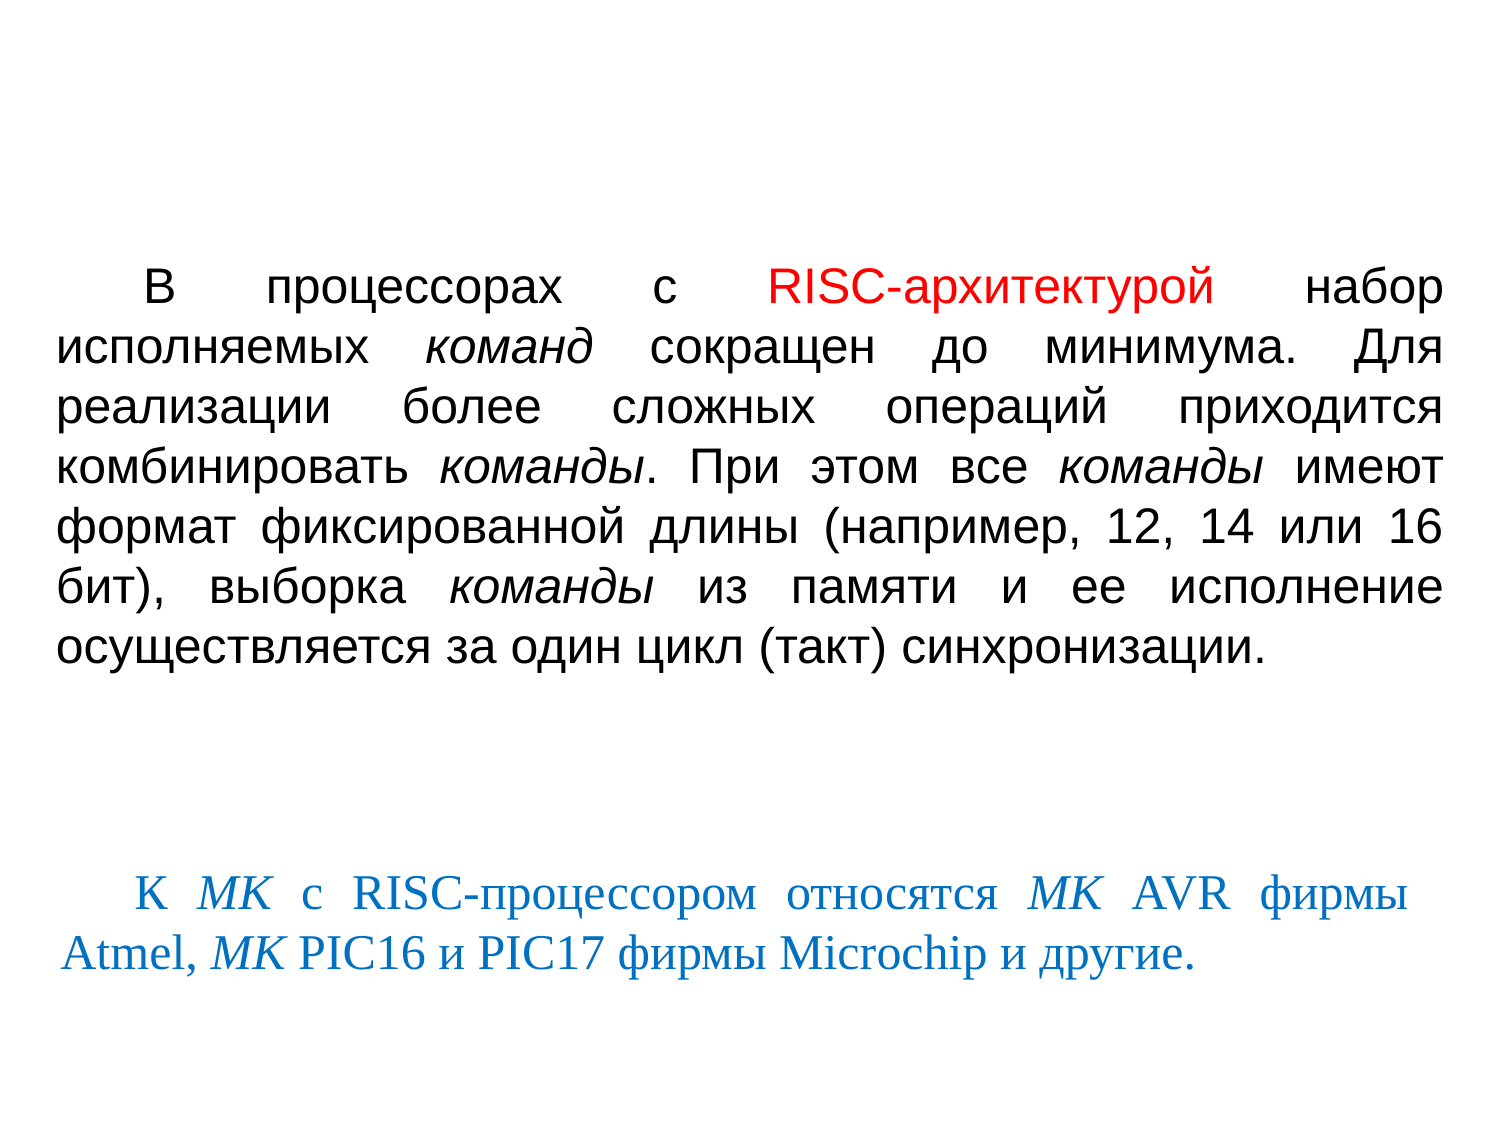

В процессорах с RISC-архитектурой набор исполняемых команд сокращен до минимума. Для реализации более сложных операций приходится комбинировать команды. При этом все команды имеют формат фиксированной длины (например, 12, 14 или 16 бит), выборка команды из памяти и ее исполнение осуществляется за один цикл (такт) синхронизации.

К МК с RISC-процессором относятся МК AVR фирмы Atmel, МК PIC16 и PIC17 фирмы Microchip и другие.